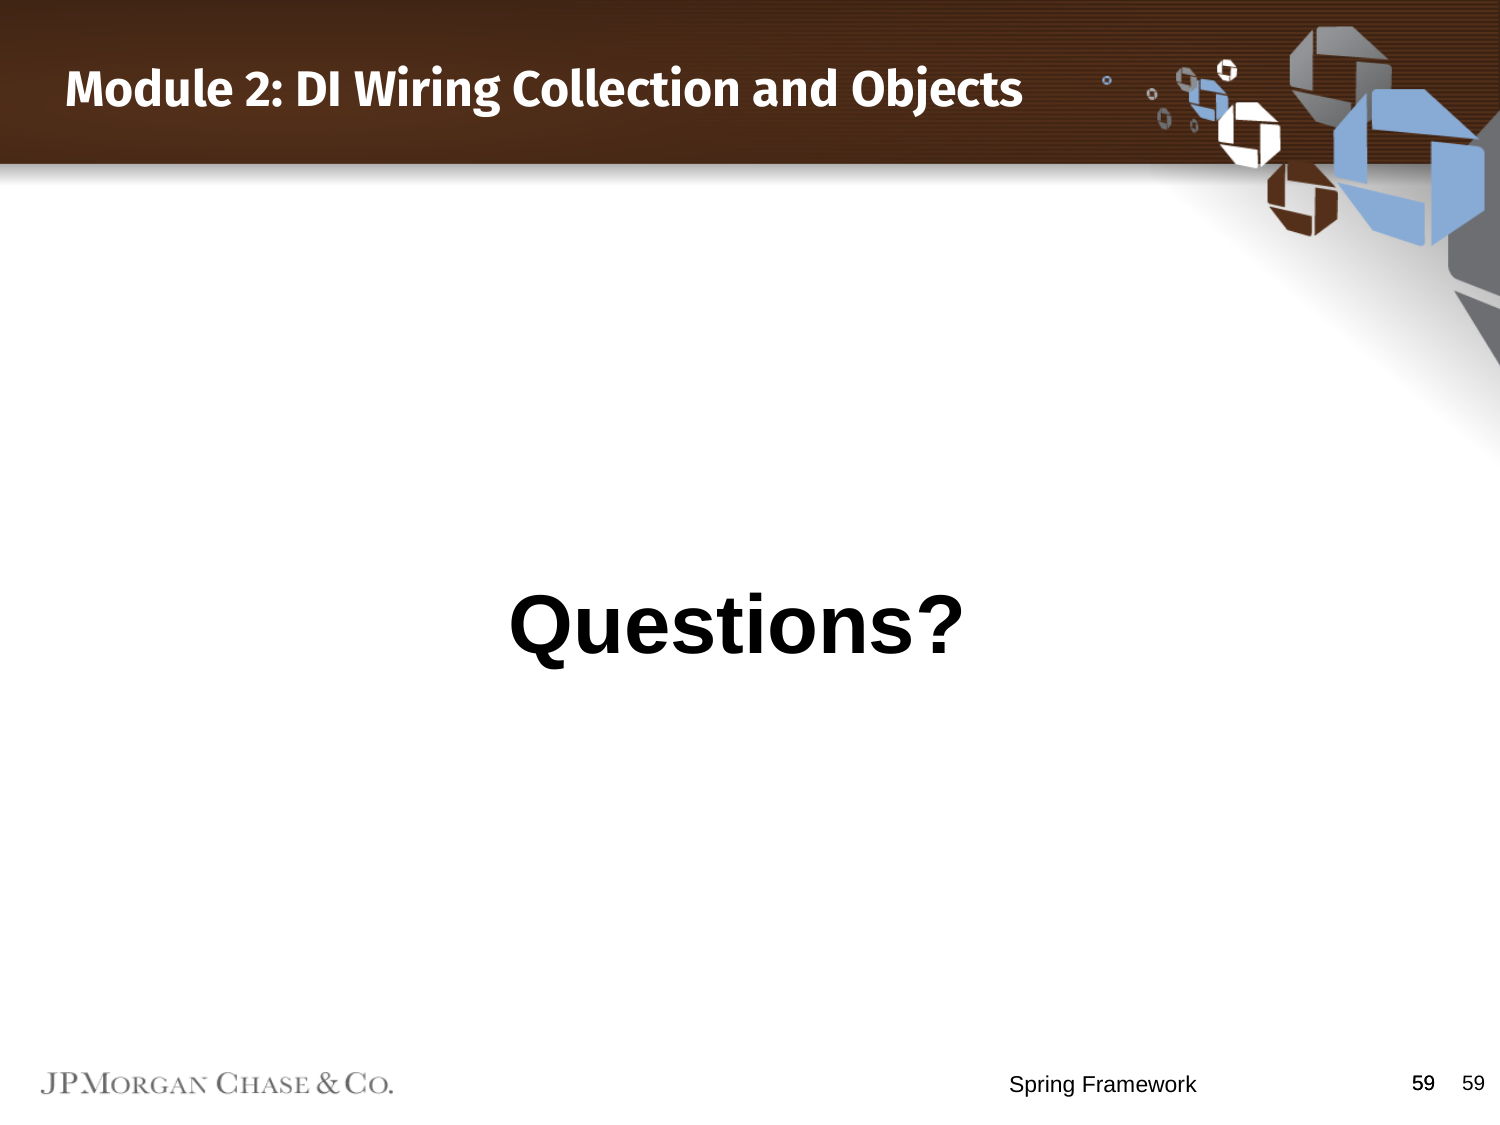

Module 2: DI Wiring Collection and Objects

Questions?
Spring Framework
59
59
59